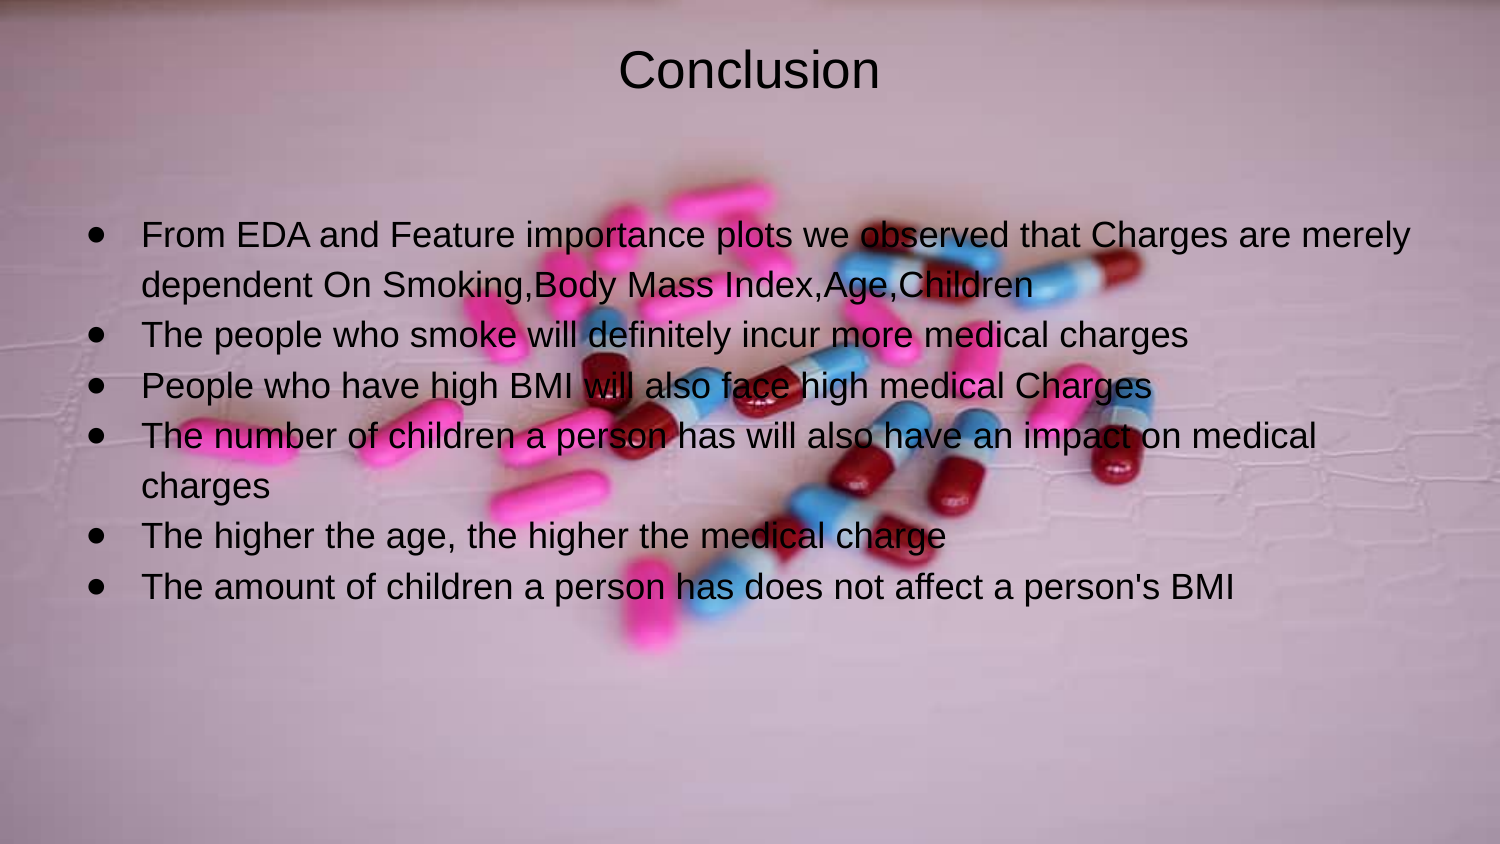

# Conclusion
From EDA and Feature importance plots we observed that Charges are merely dependent On Smoking,Body Mass Index,Age,Children
The people who smoke will definitely incur more medical charges
People who have high BMI will also face high medical Charges
The number of children a person has will also have an impact on medical charges
The higher the age, the higher the medical charge
The amount of children a person has does not affect a person's BMI